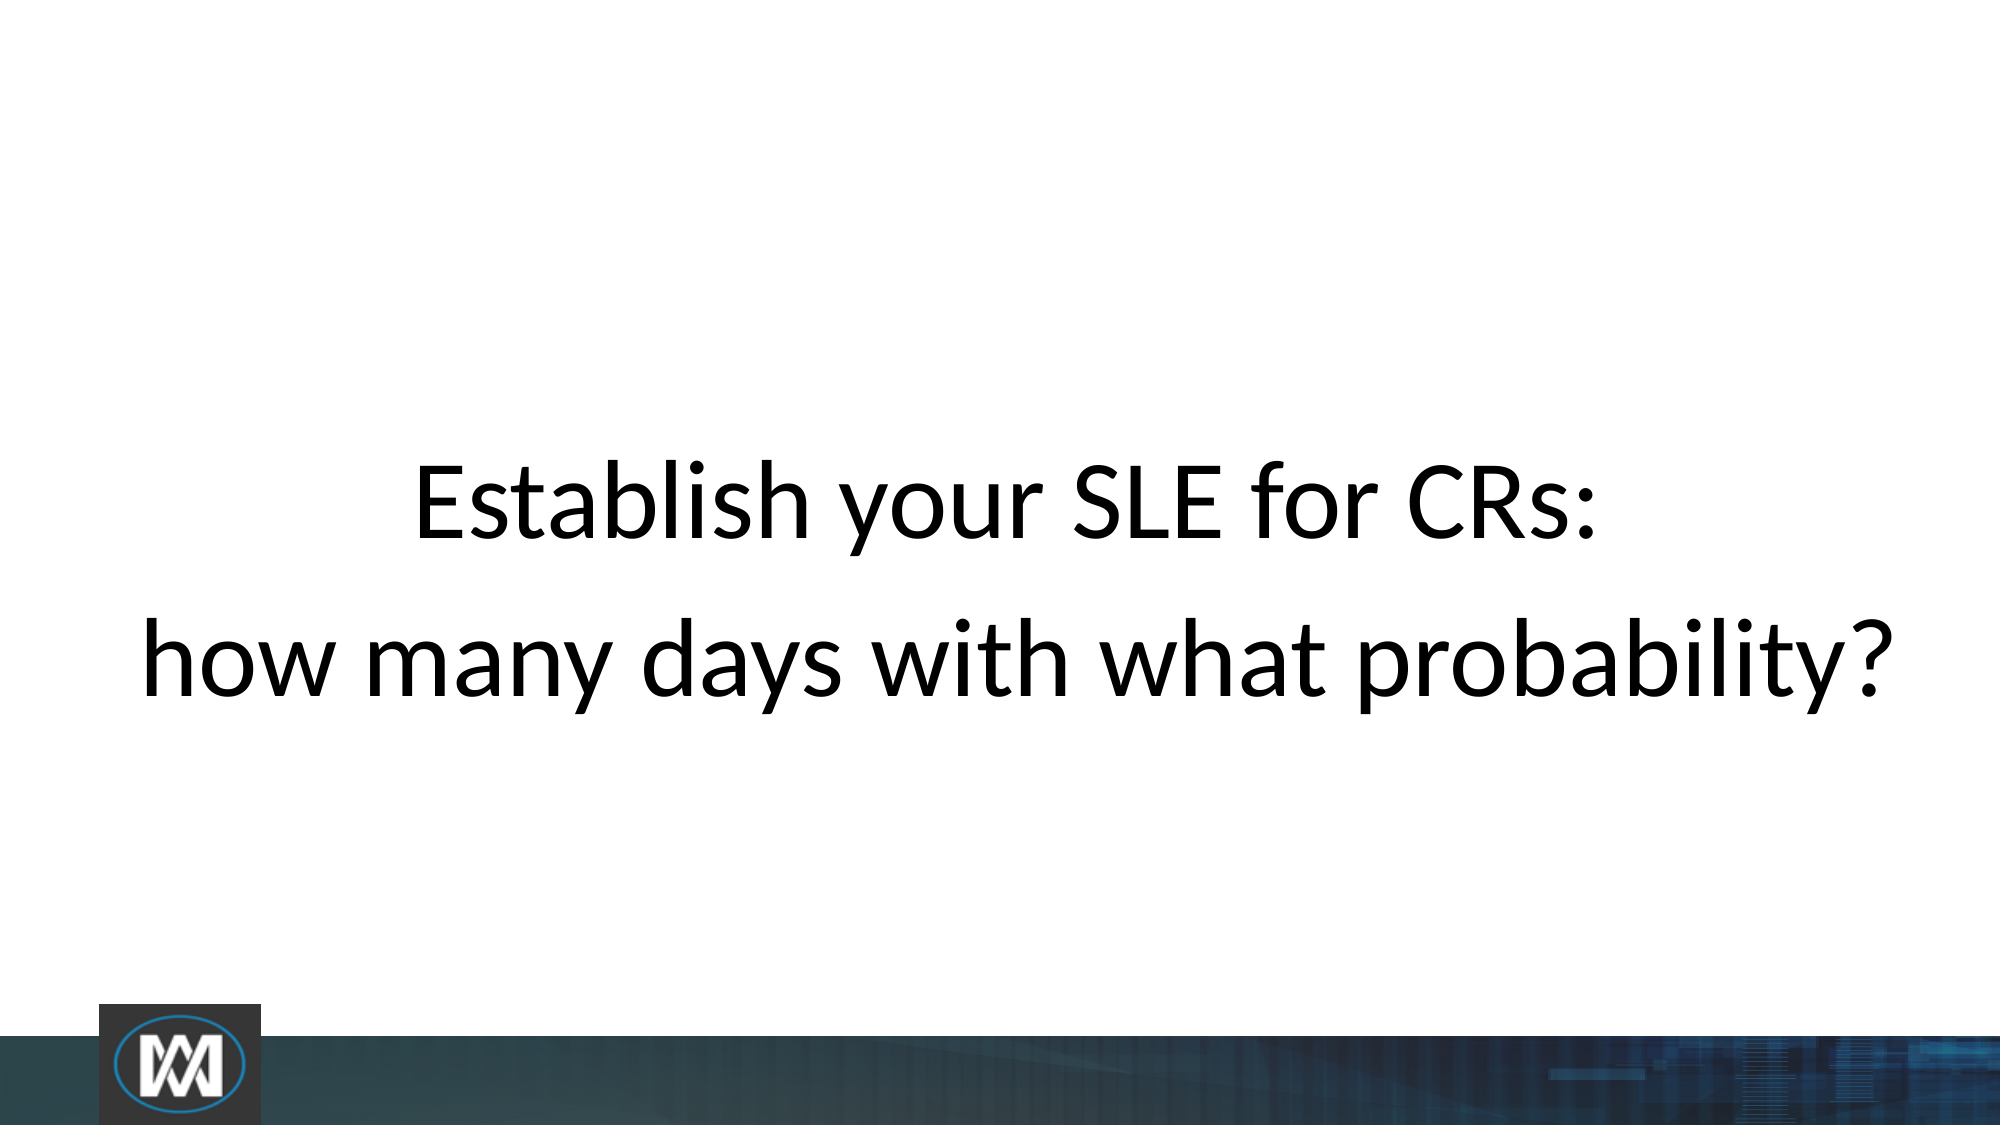

Establish your SLE for CRs:
how many days with what probability?